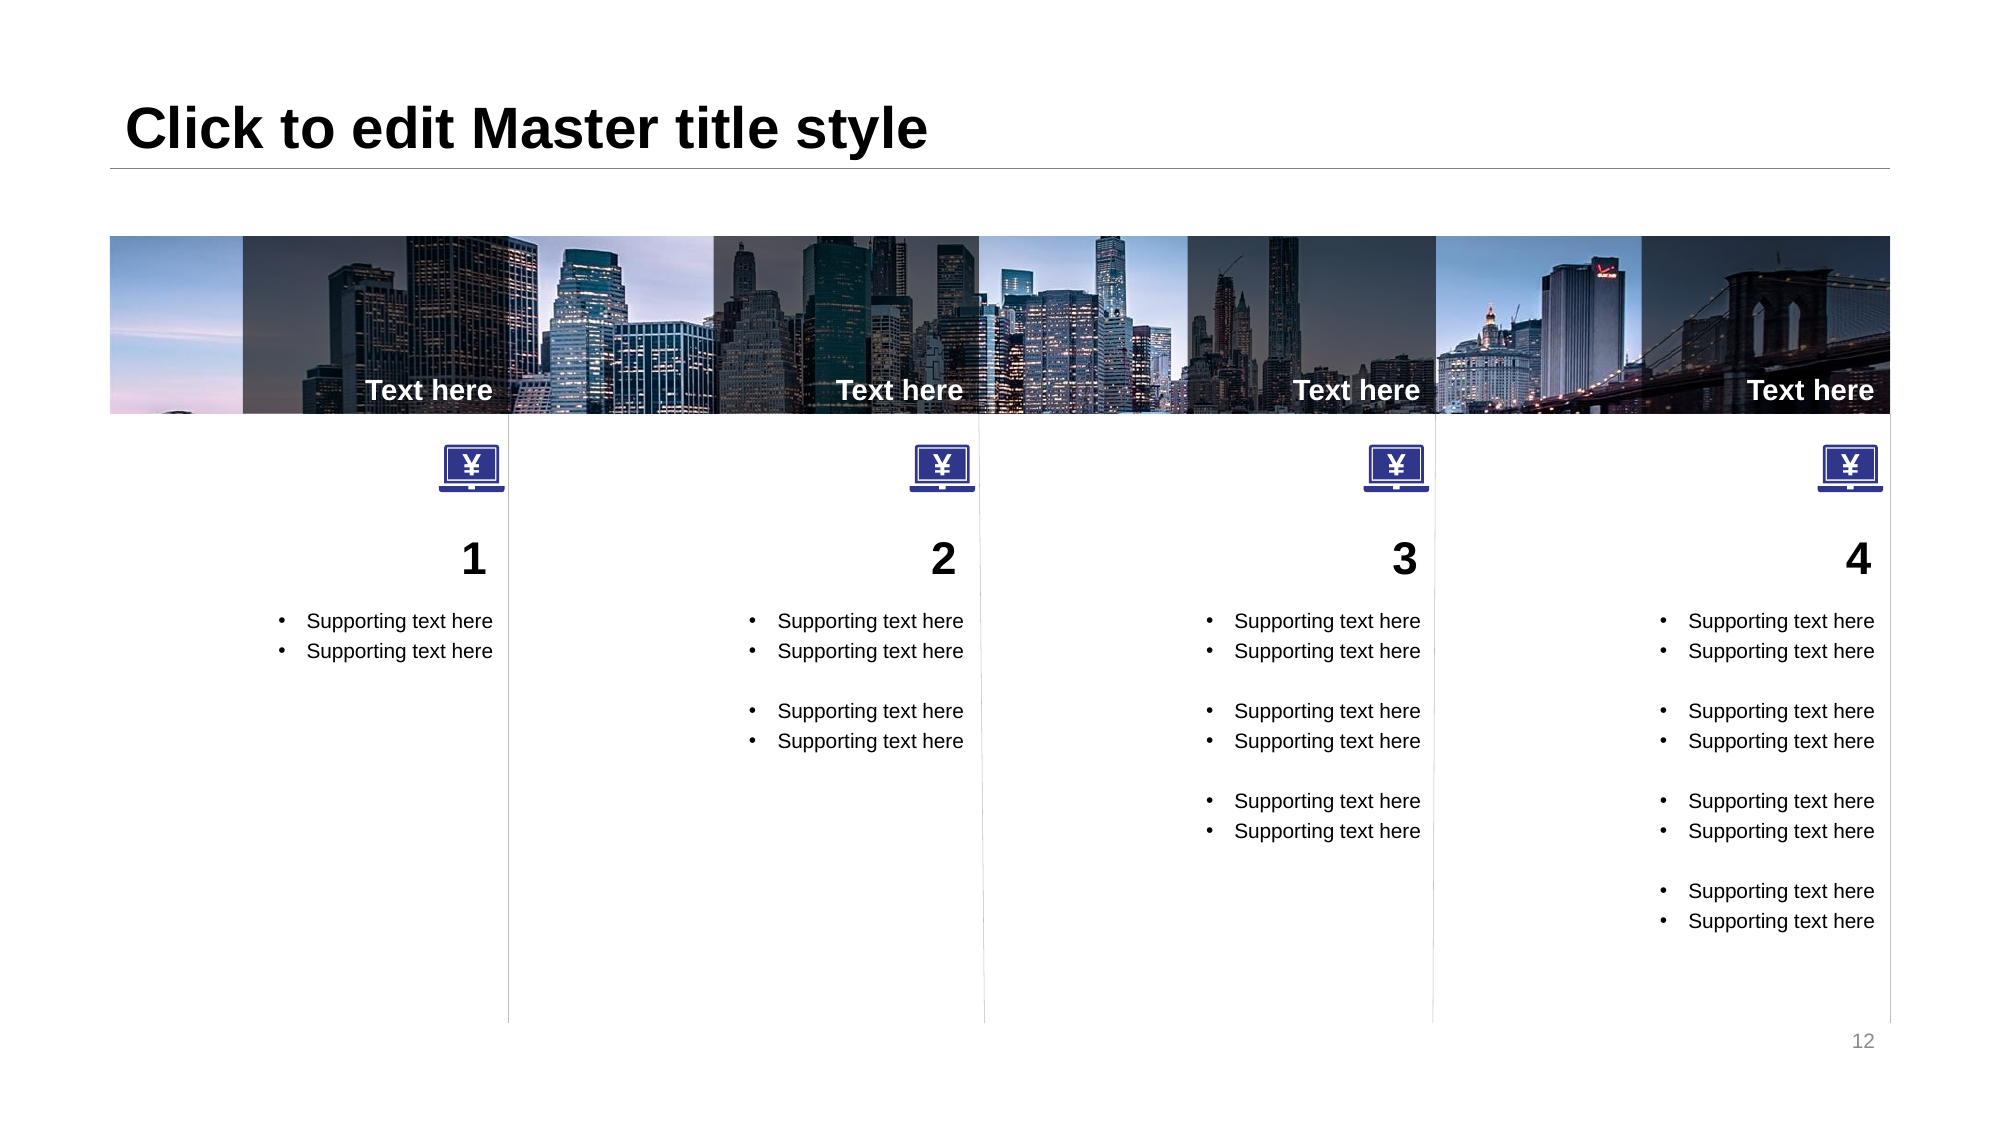

# Click to edit Master title style

Text here
Text here
Text here
Text here

1
2
3
4
Supporting text here
Supporting text here

Supporting text here
Supporting text here

Supporting text here
Supporting text here
Supporting text here
Supporting text here

Supporting text here
Supporting text here

Supporting text here
Supporting text here
Supporting text here
Supporting text here

Supporting text here
Supporting text here

Supporting text here
Supporting text here

Supporting text here
Supporting text here

12